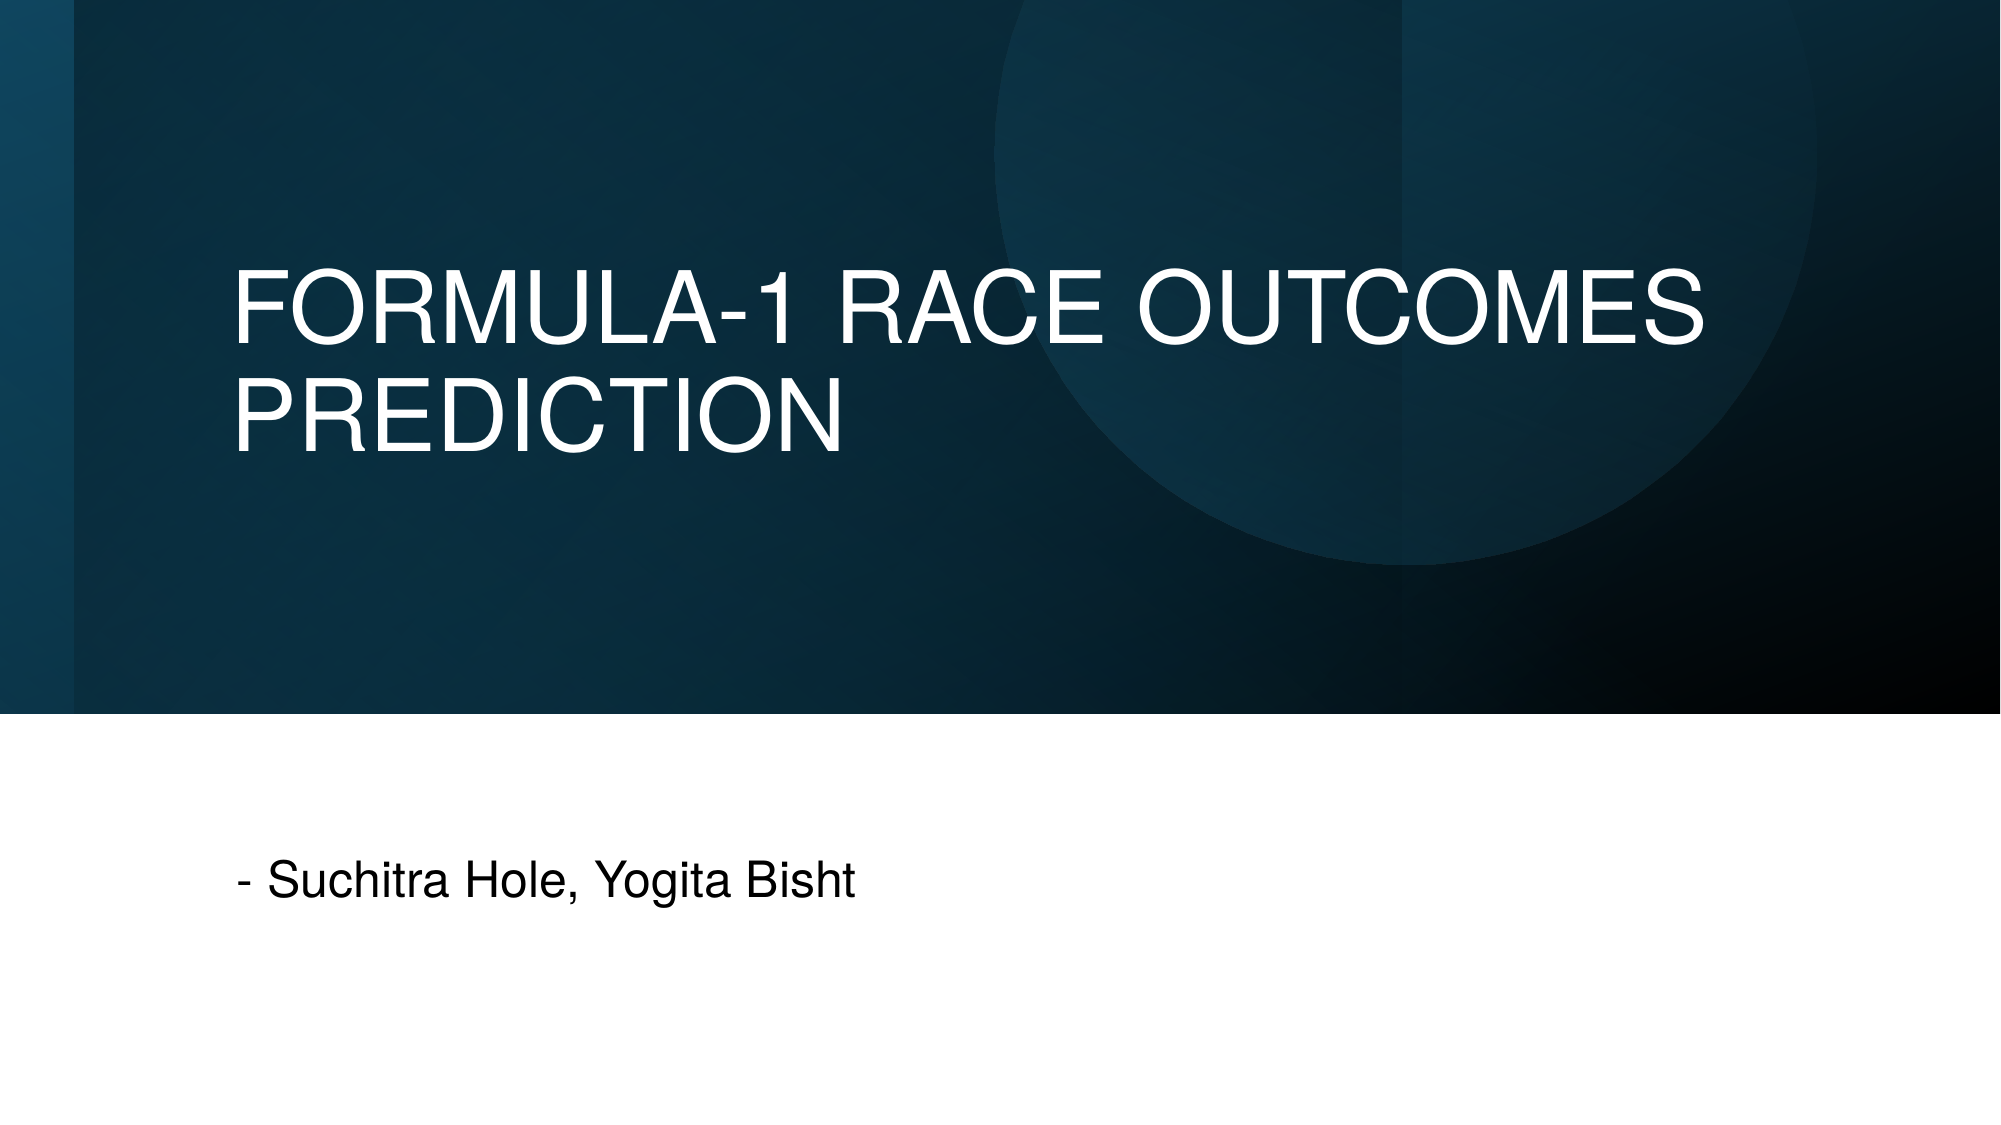

# FORMULA-1 RACE OUTCOMES PREDICTION
- Suchitra Hole, Yogita Bisht